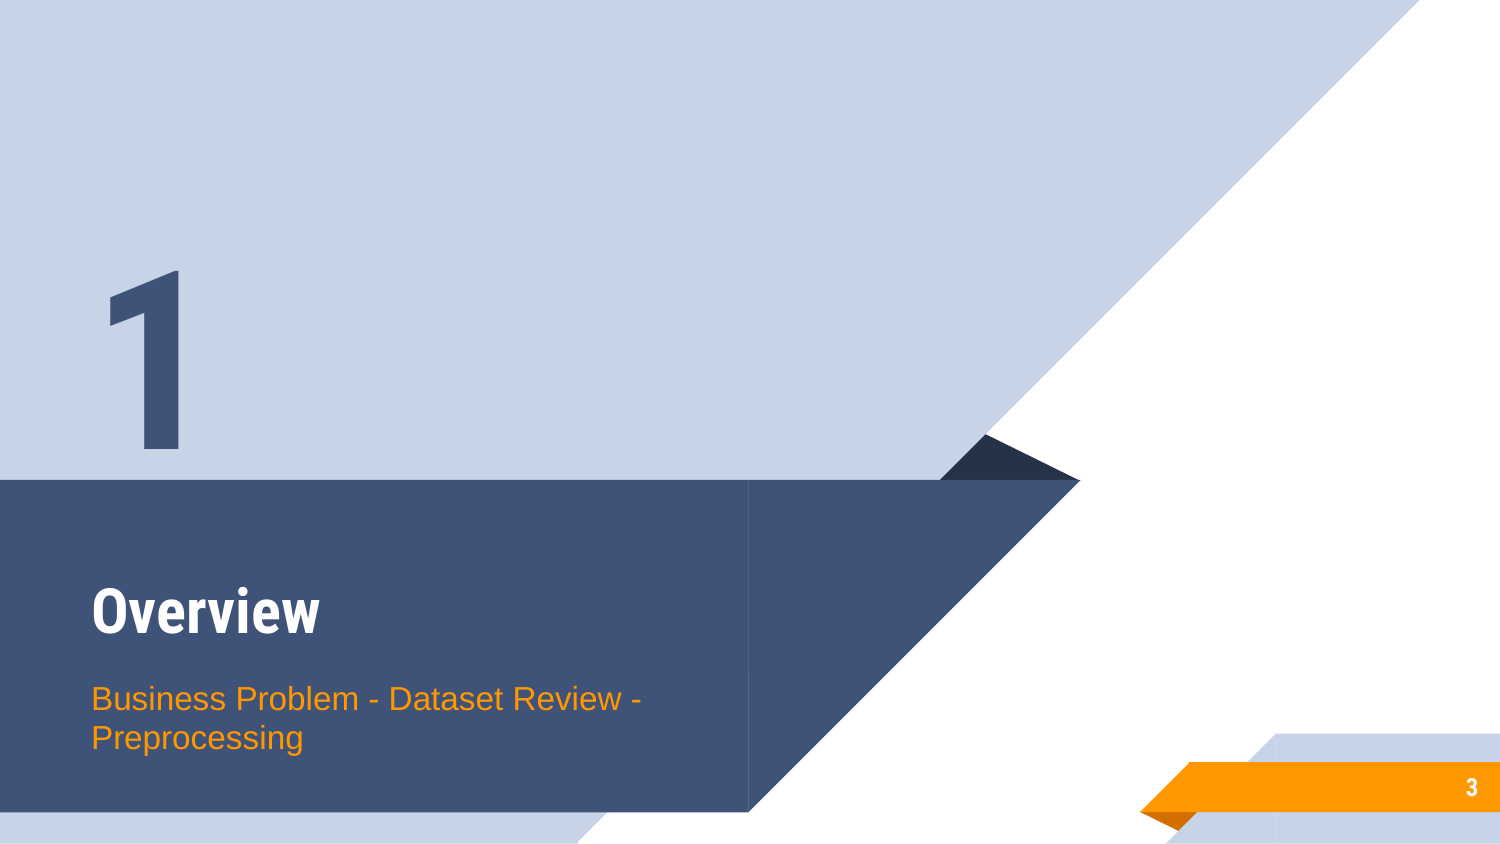

1
# Overview
Business Problem - Dataset Review - Preprocessing
3